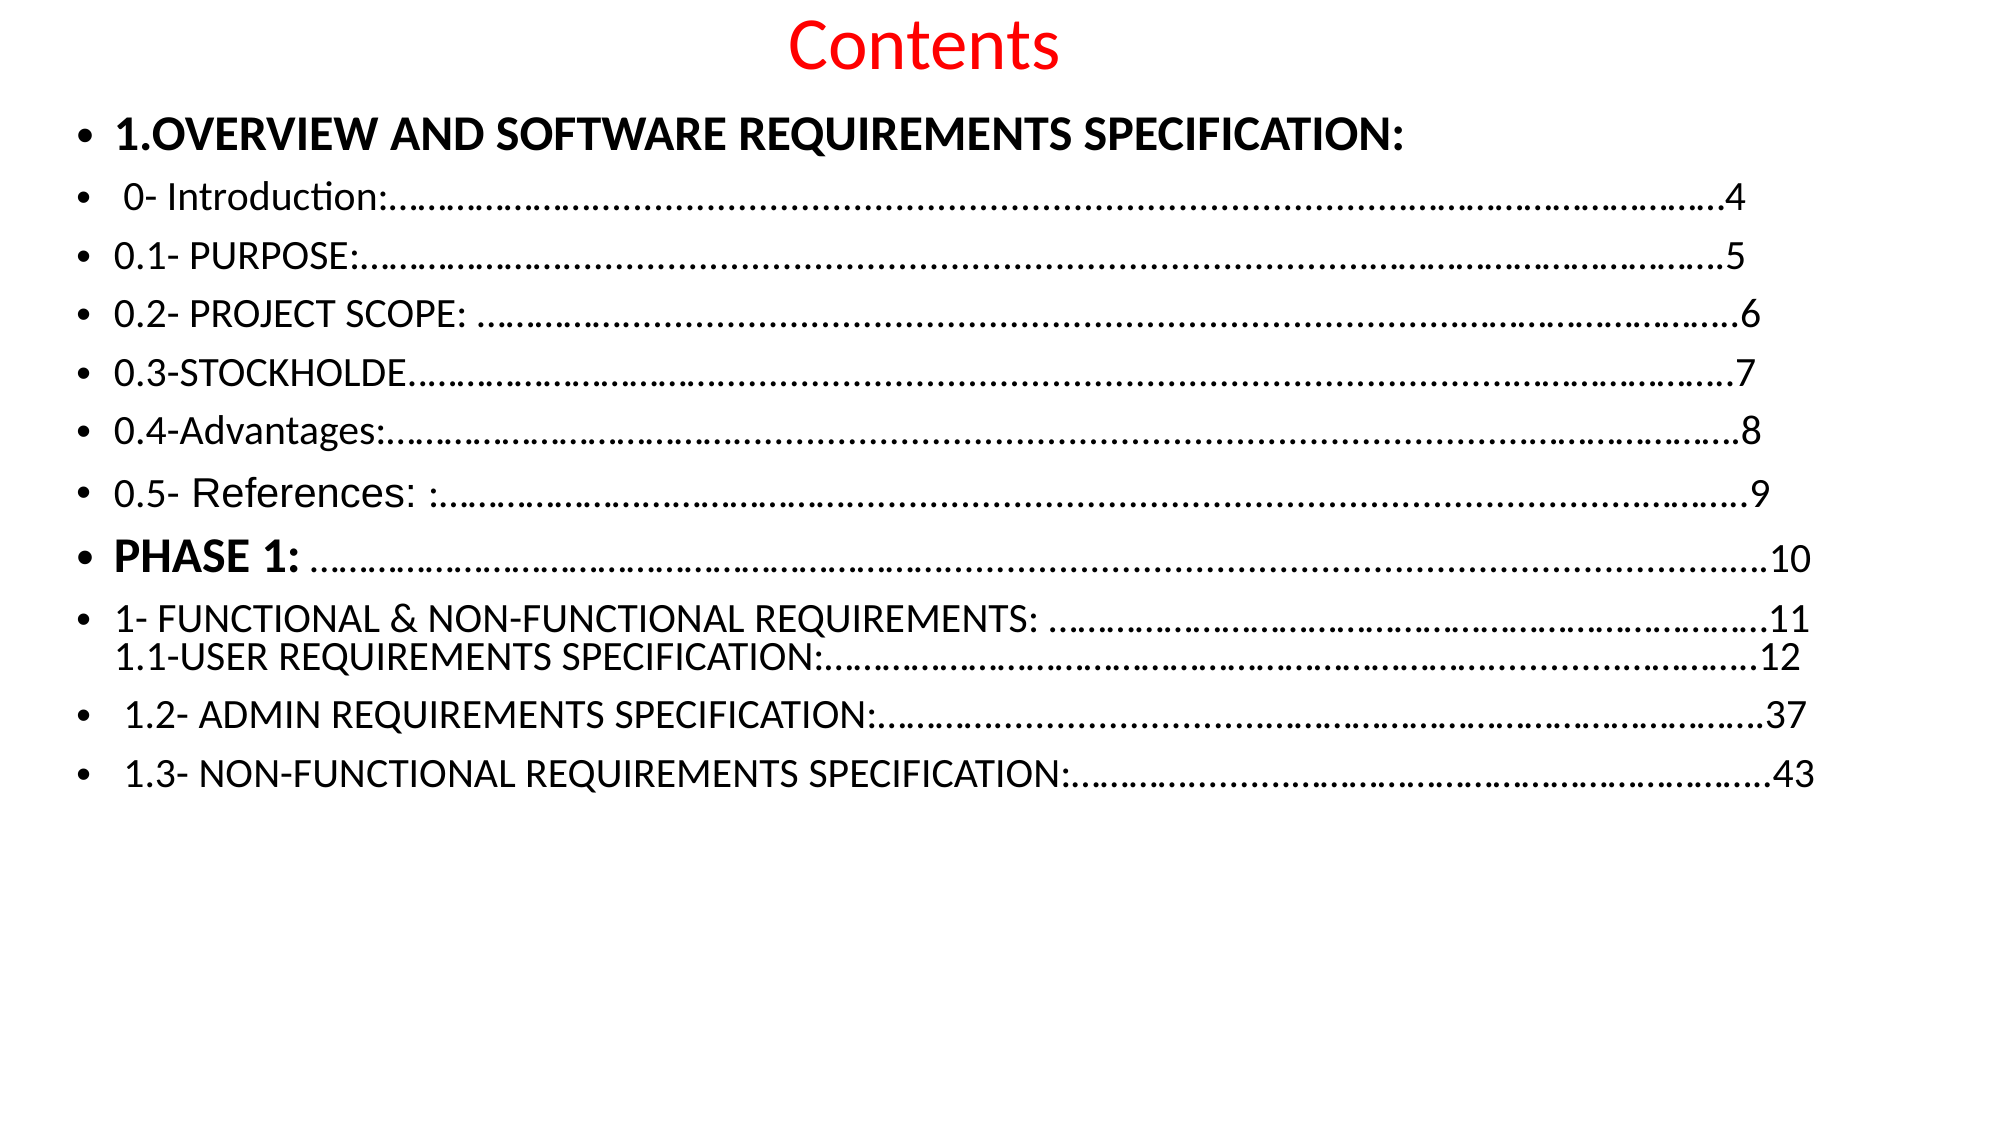

# Contents
1.OVERVIEW AND SOFTWARE REQUIREMENTS SPECIFICATION:
 0- Introduction:…………………..............................................................................……………………………4
0.1- PURPOSE:………………….............................................................................……………………………….5
0.2- PROJECT SCOPE: ……………................................................................................………………………..6
0.3-STOCKHOLDE..…………………………............................................................................…………………..7
0.4-Advantages:………………………………............................................................................………………….8
0.5- References: :…………………...………………............................................................................………..9
PHASE 1: …………………………………………………………...........................................................................….10
1- FUNCTIONAL & NON-FUNCTIONAL REQUIREMENTS: …………………………………………………………………11 1.1-USER REQUIREMENTS SPECIFICATION:…………………………………………………………….............…………..12
 1.2- ADMIN REQUIREMENTS SPECIFICATION:…………..........................…………………………………………….37
 1.3- NON-FUNCTIONAL REQUIREMENTS SPECIFICATION:…………..........…………………………………………..43